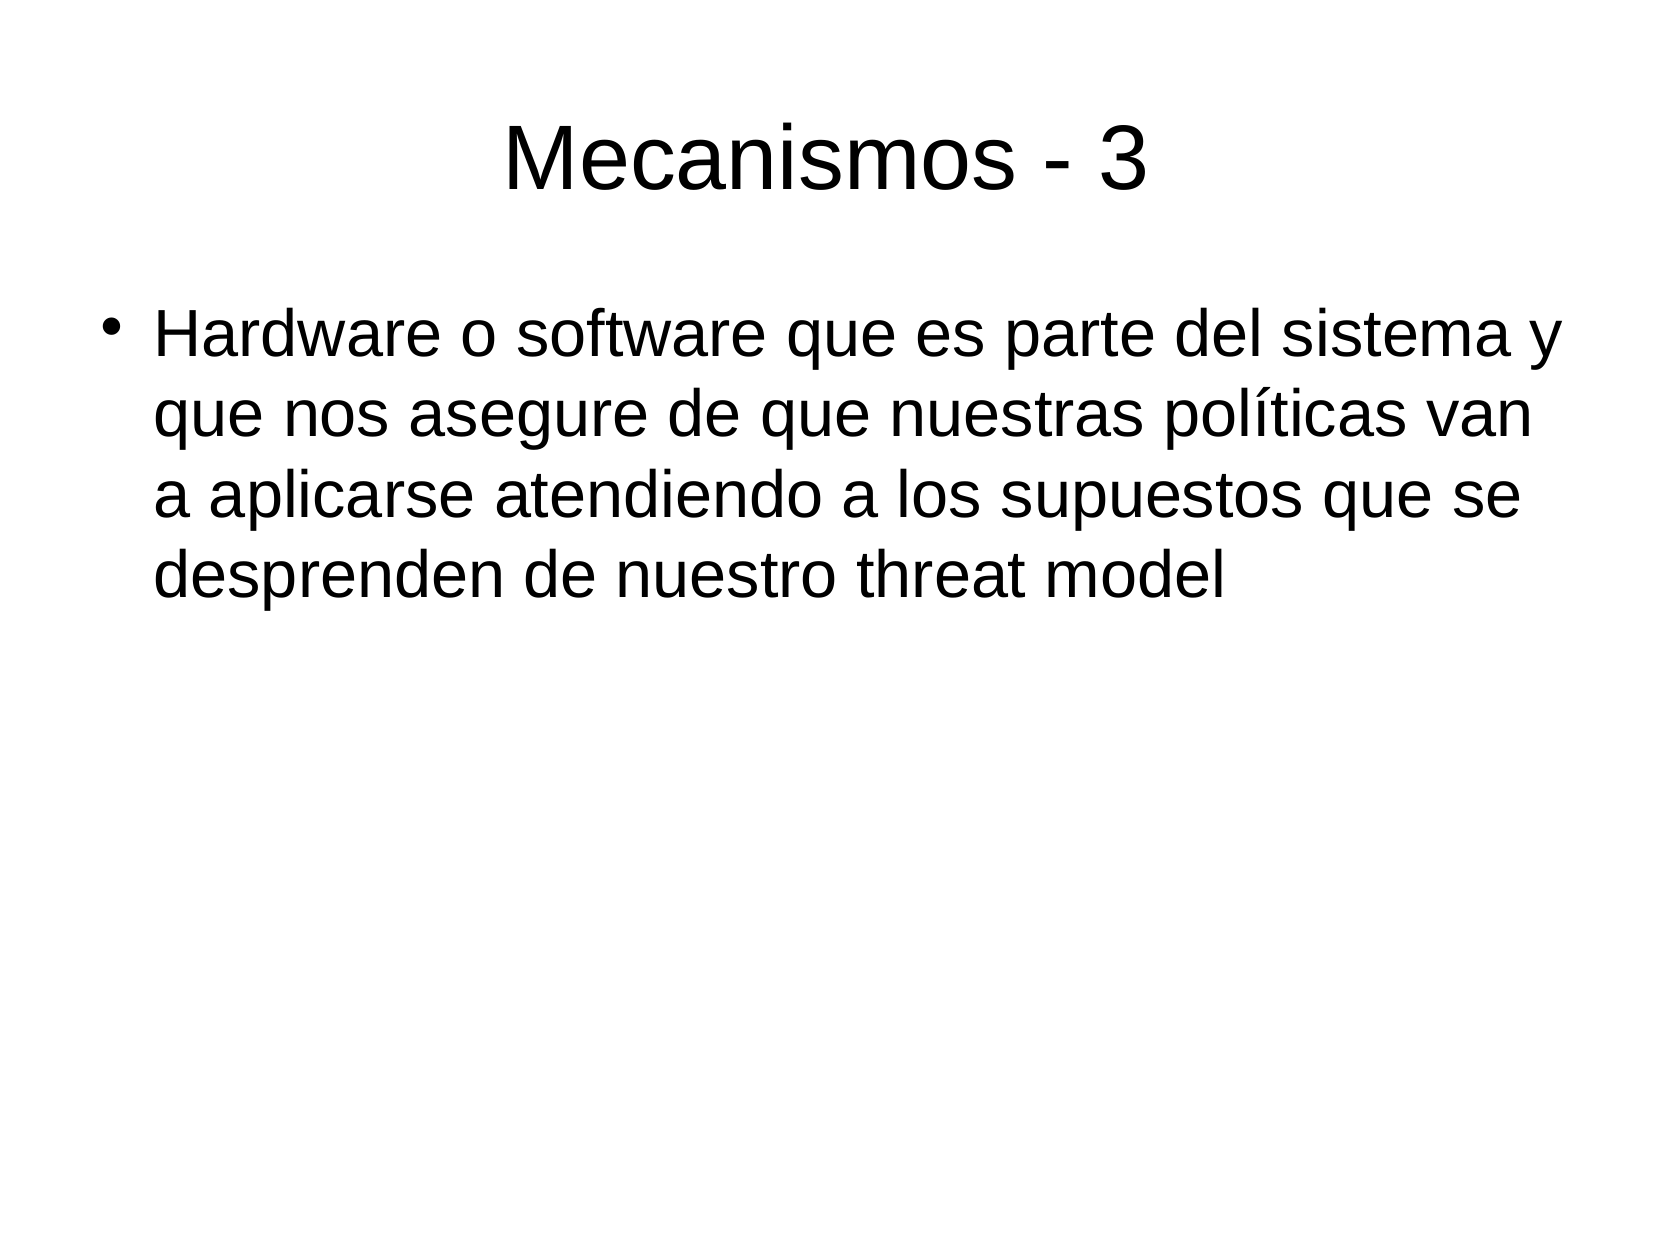

Mecanismos - 3
Hardware o software que es parte del sistema y que nos asegure de que nuestras políticas van a aplicarse atendiendo a los supuestos que se desprenden de nuestro threat model